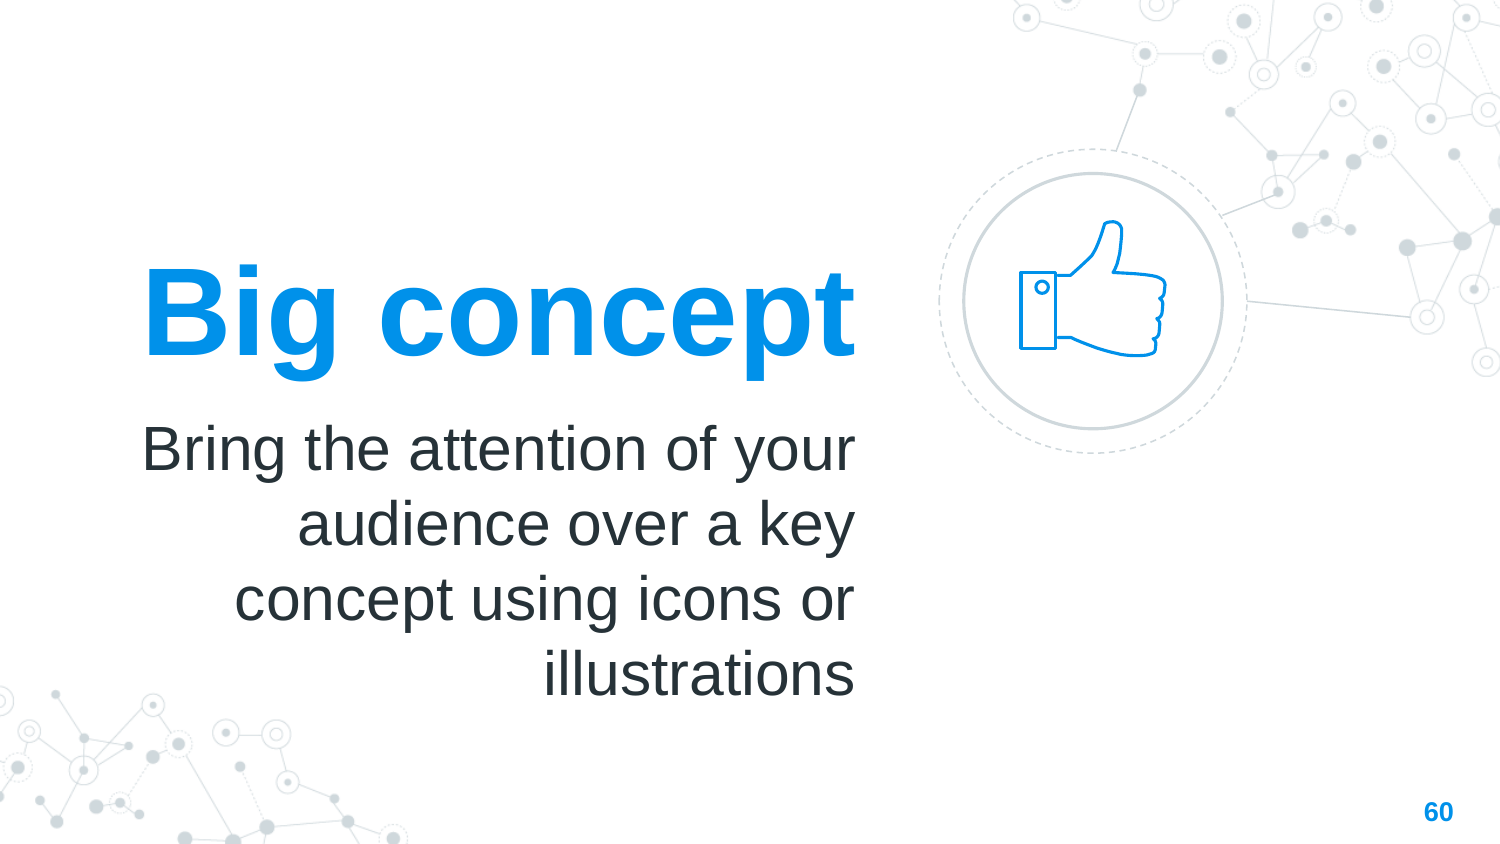

Big concept

Bring the attention of your audience over a key concept using icons or illustrations
60